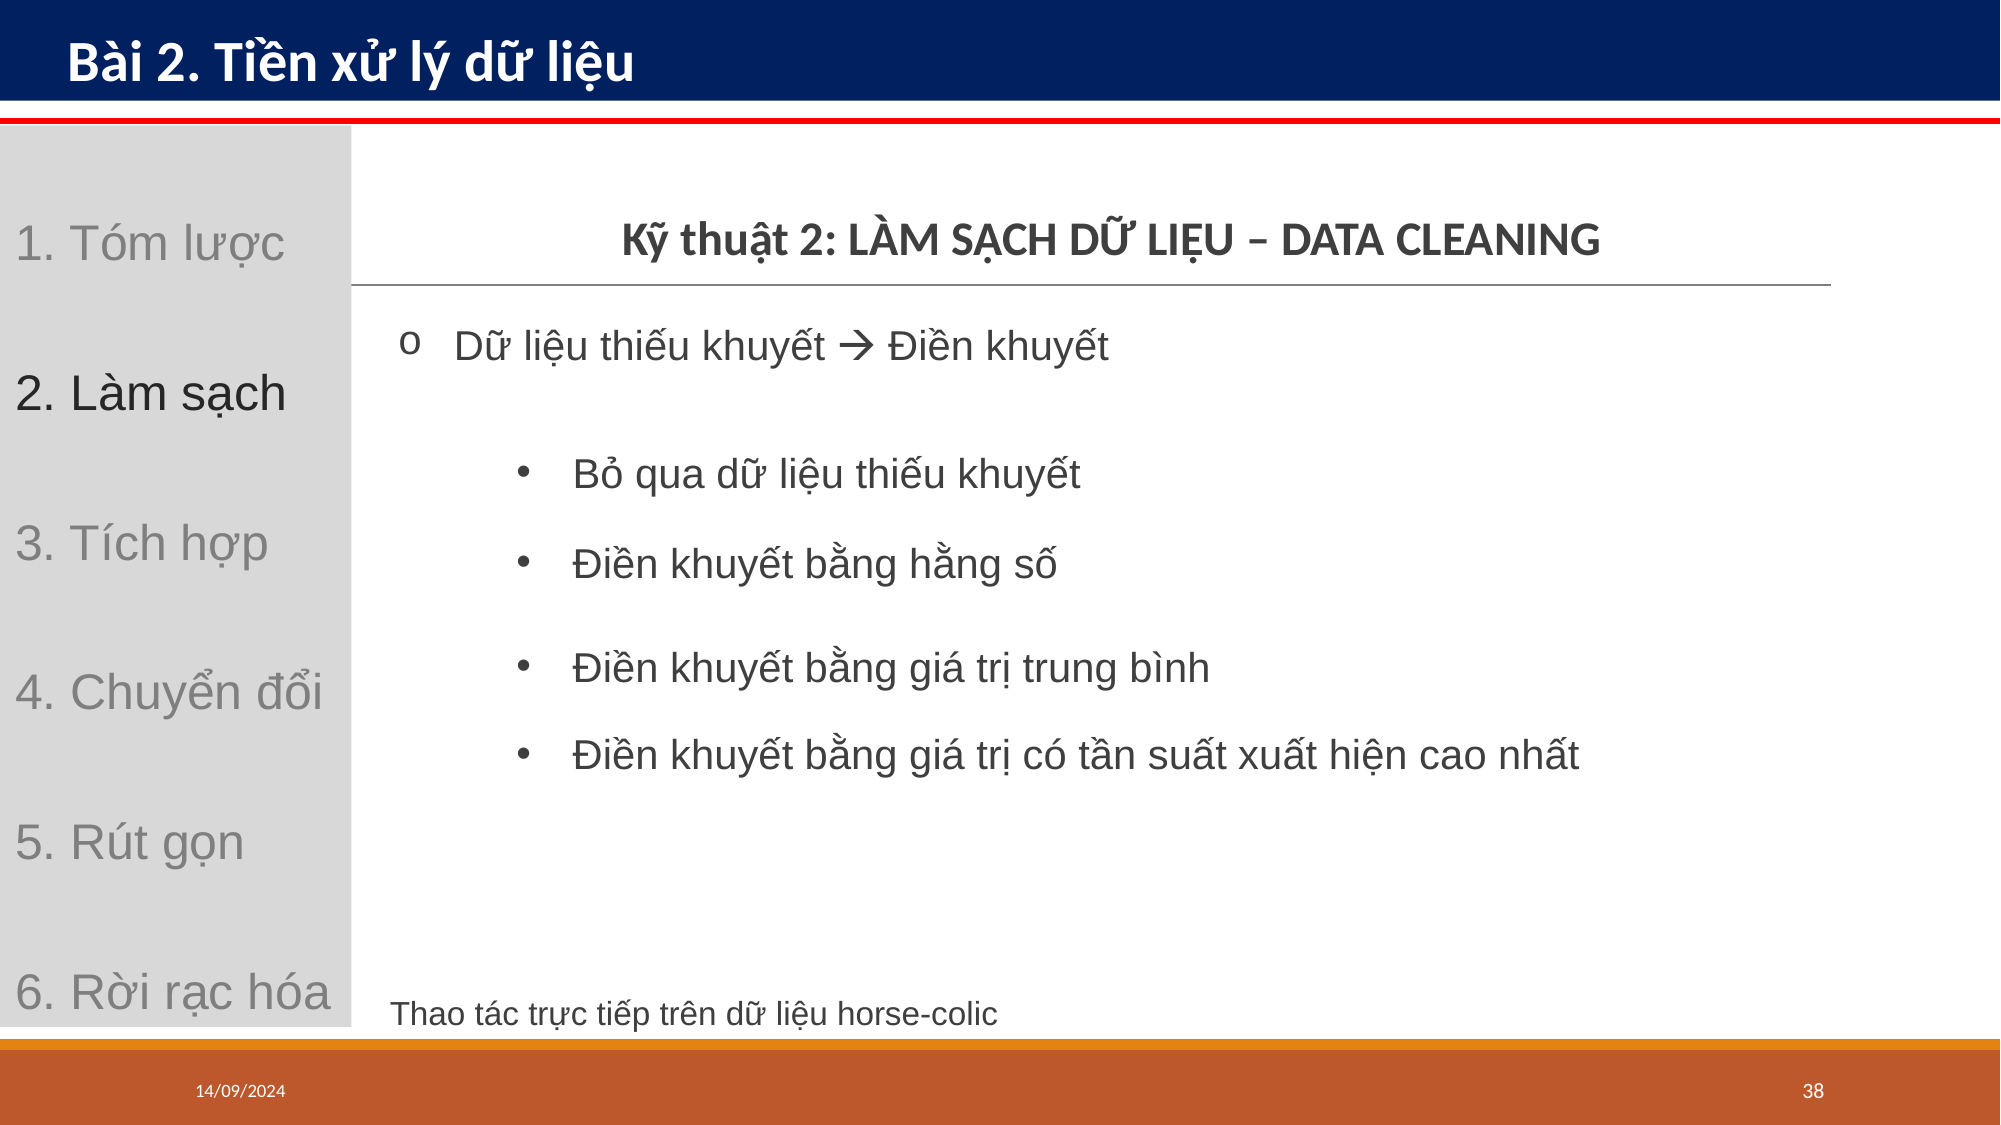

# Bài 2. Tiền xử lý dữ liệu
1. Tóm lược
2. Làm sạch
3. Tích hợp
4. Chuyển đổi
5. Rút gọn
6. Rời rạc hóa
Kỹ thuật 2: LÀM SẠCH DỮ LIỆU – DATA CLEANING
Dữ liệu thiếu khuyết 🡪 Điền khuyết
Bỏ qua dữ liệu thiếu khuyết
Điền khuyết bằng hằng số
Điền khuyết bằng giá trị trung bình
Điền khuyết bằng giá trị có tần suất xuất hiện cao nhất
Thao tác trực tiếp trên dữ liệu horse-colic
14/09/2024
38